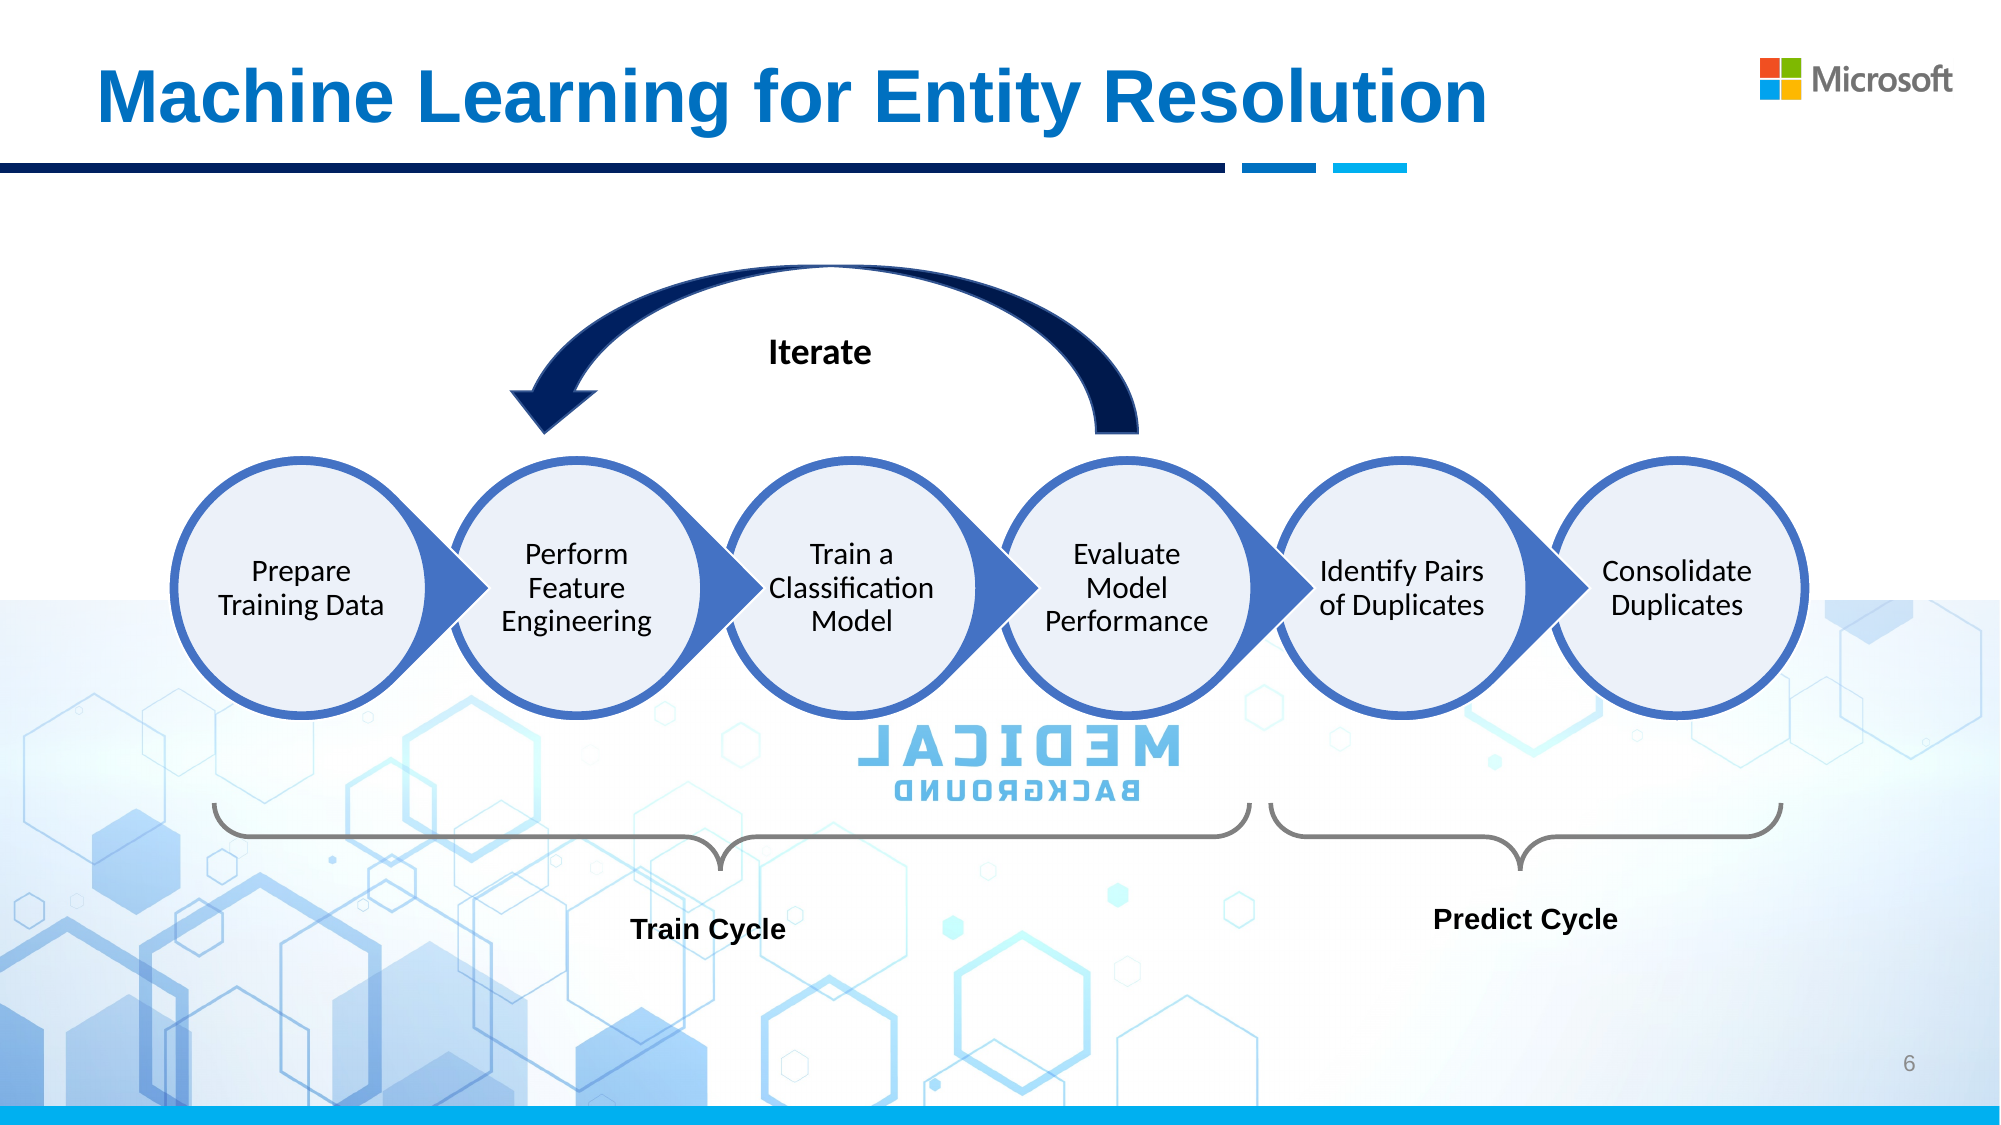

# Machine Learning for Entity Resolution
Consolidate Duplicates
Identify Pairs of Duplicates
Evaluate Model Performance
Train a Classification Model
Perform Feature Engineering
Prepare Training Data
Iterate

Predict Cycle
Train Cycle